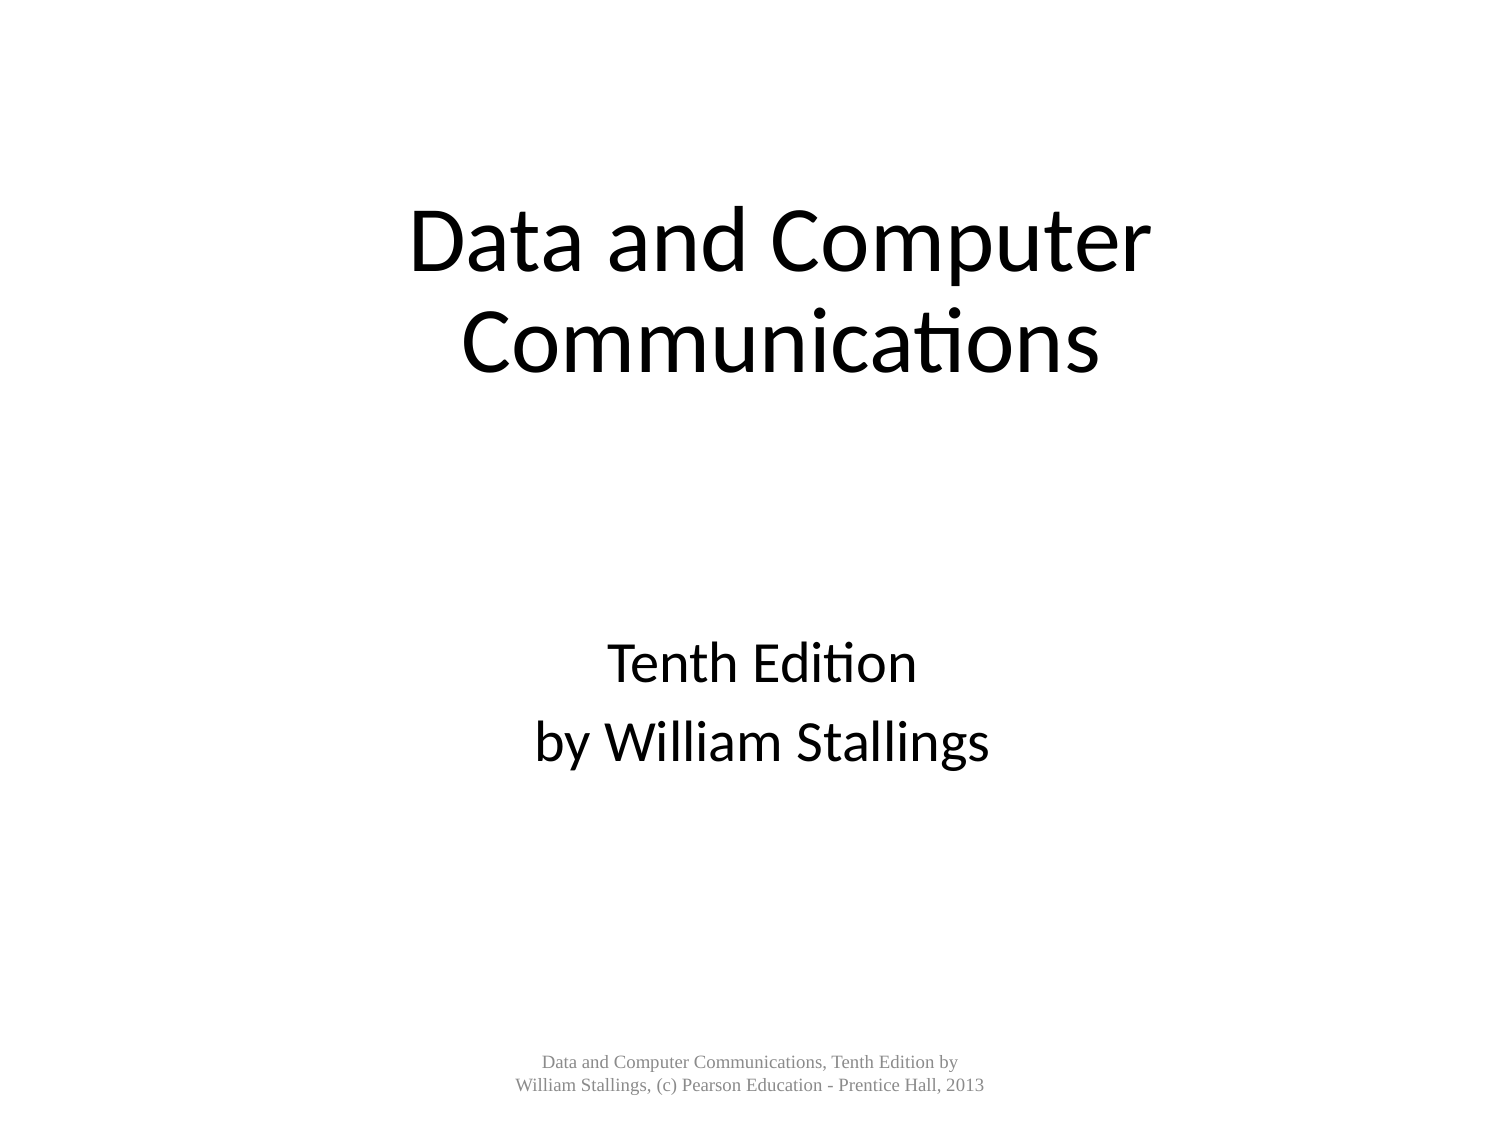

# Data and Computer Communications
Tenth Edition
by William Stallings

Data and Computer Communications, Tenth Edition by William Stallings, (c) Pearson Education - Prentice Hall, 2013